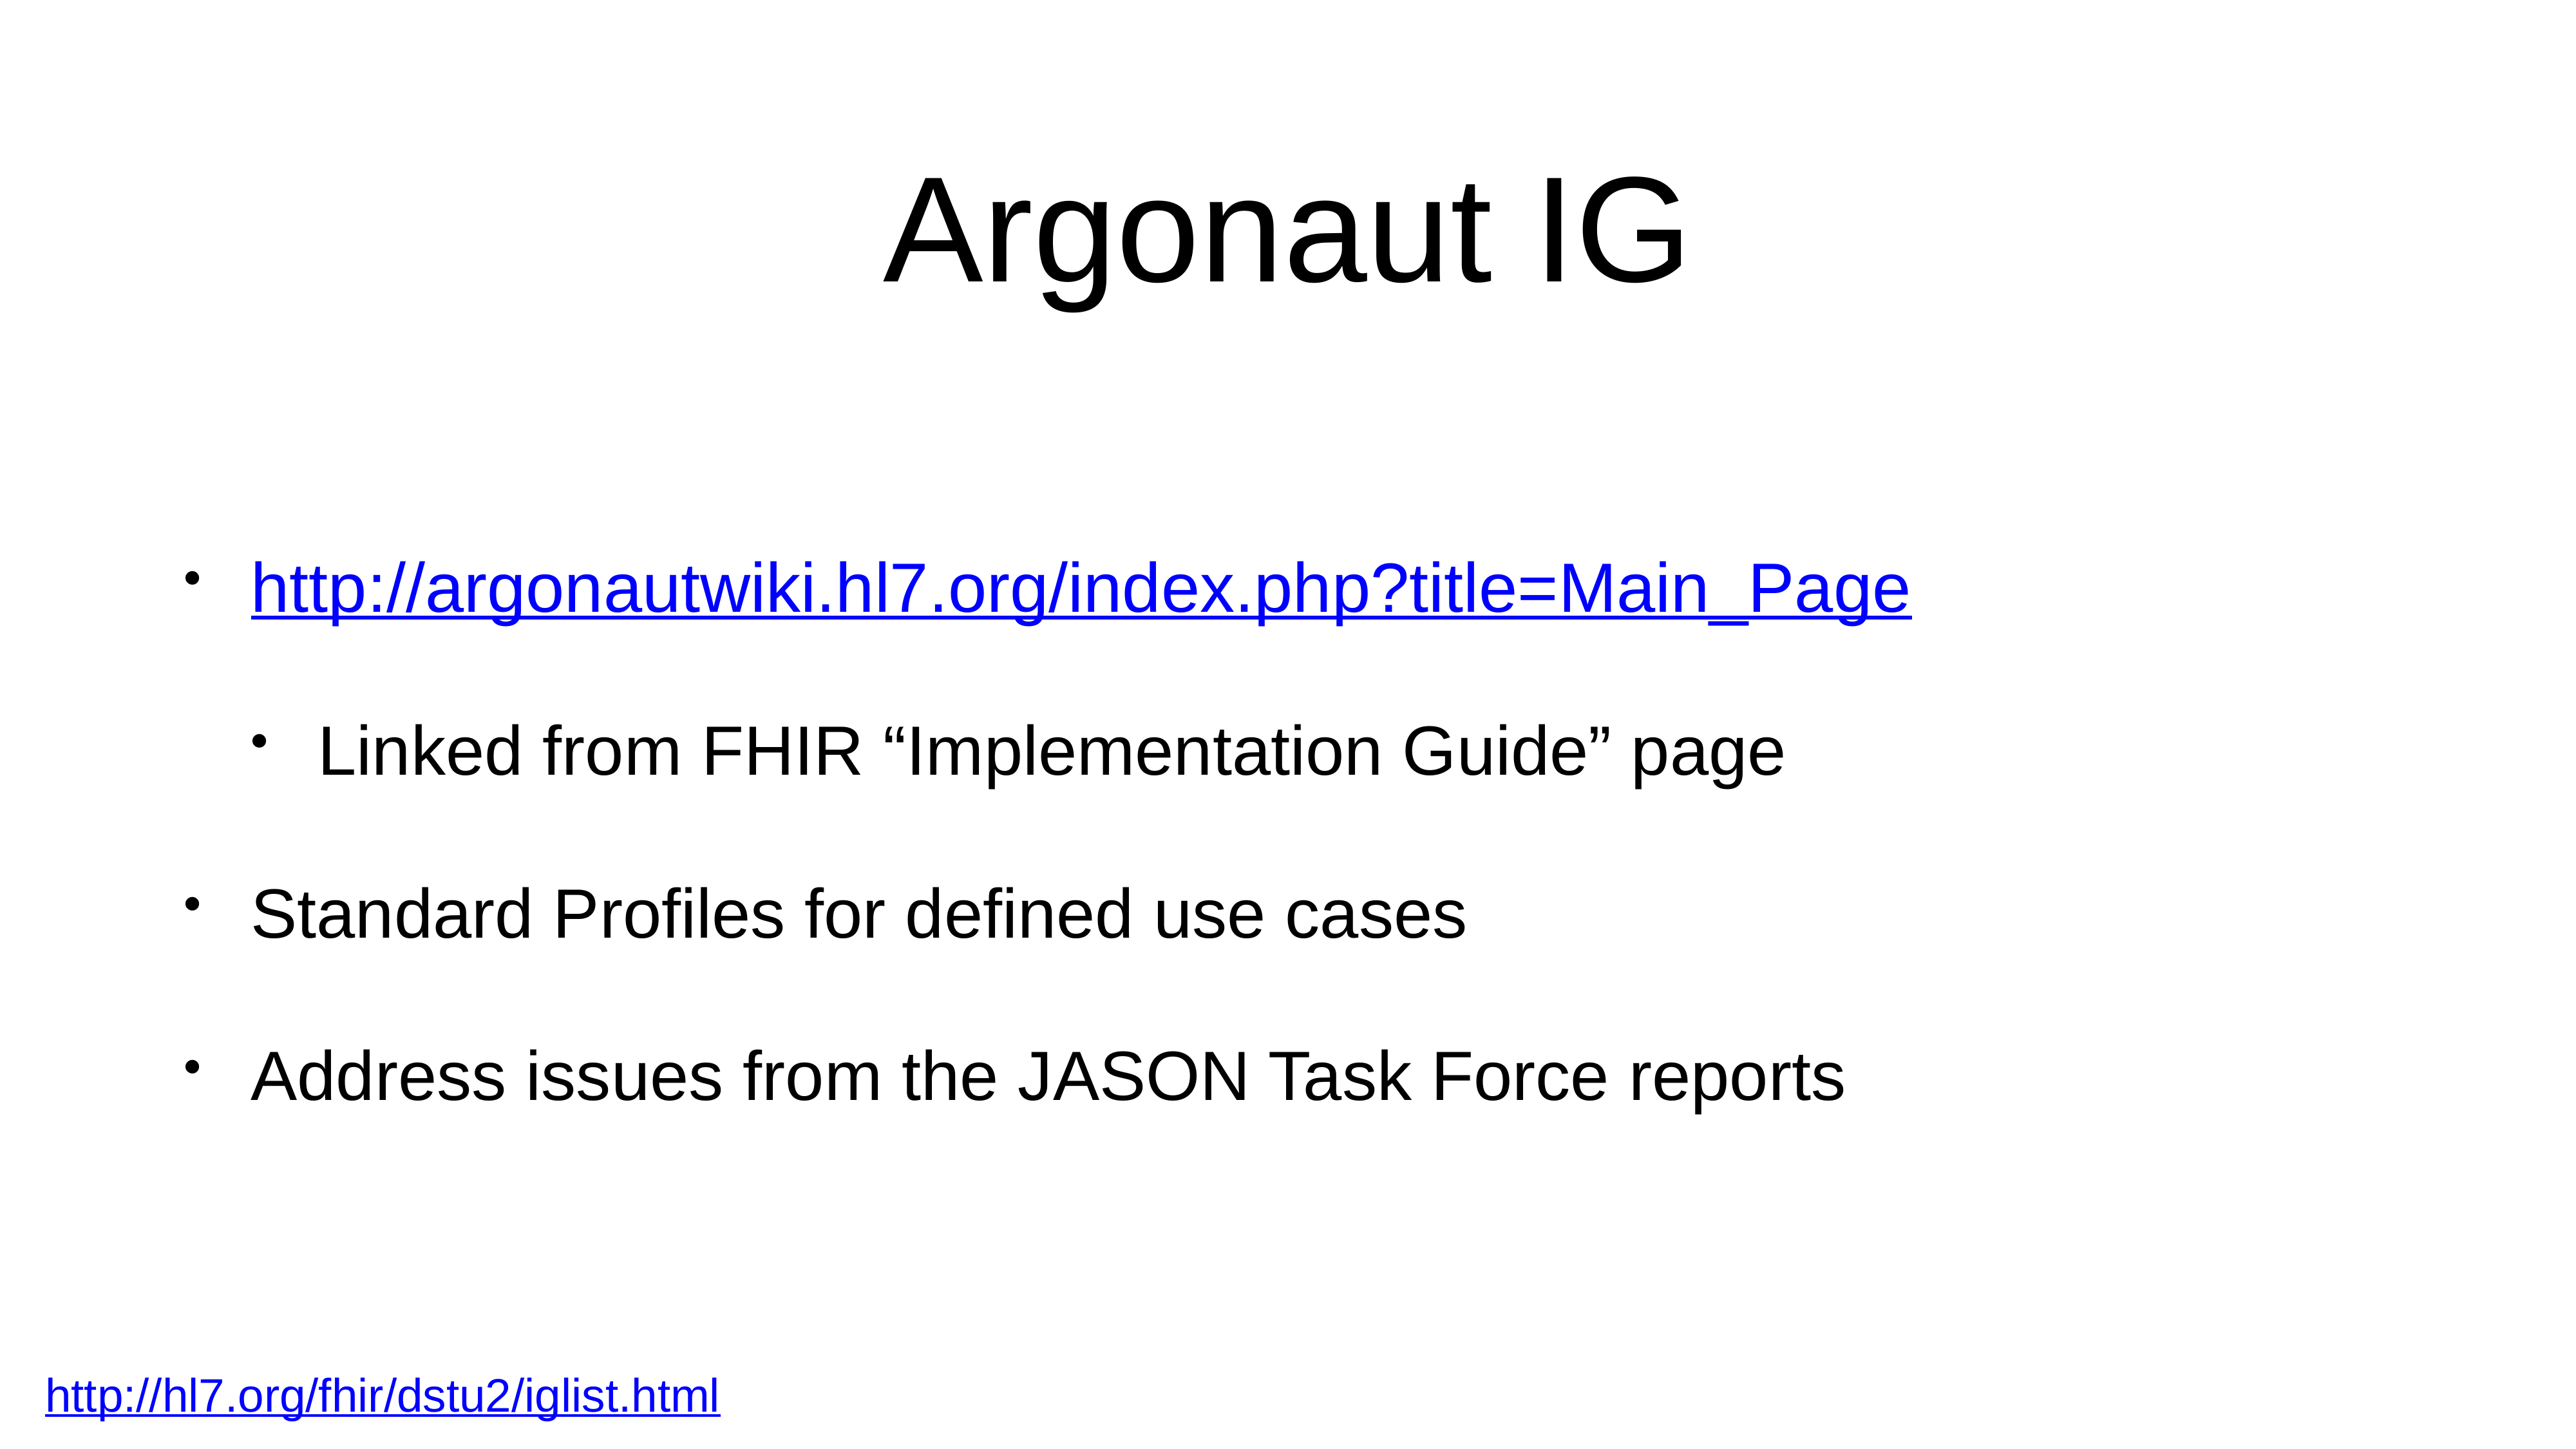

# Argonaut IG
http://argonautwiki.hl7.org/index.php?title=Main_Page
Linked from FHIR “Implementation Guide” page
Standard Profiles for defined use cases
Address issues from the JASON Task Force reports
http://hl7.org/fhir/dstu2/iglist.html